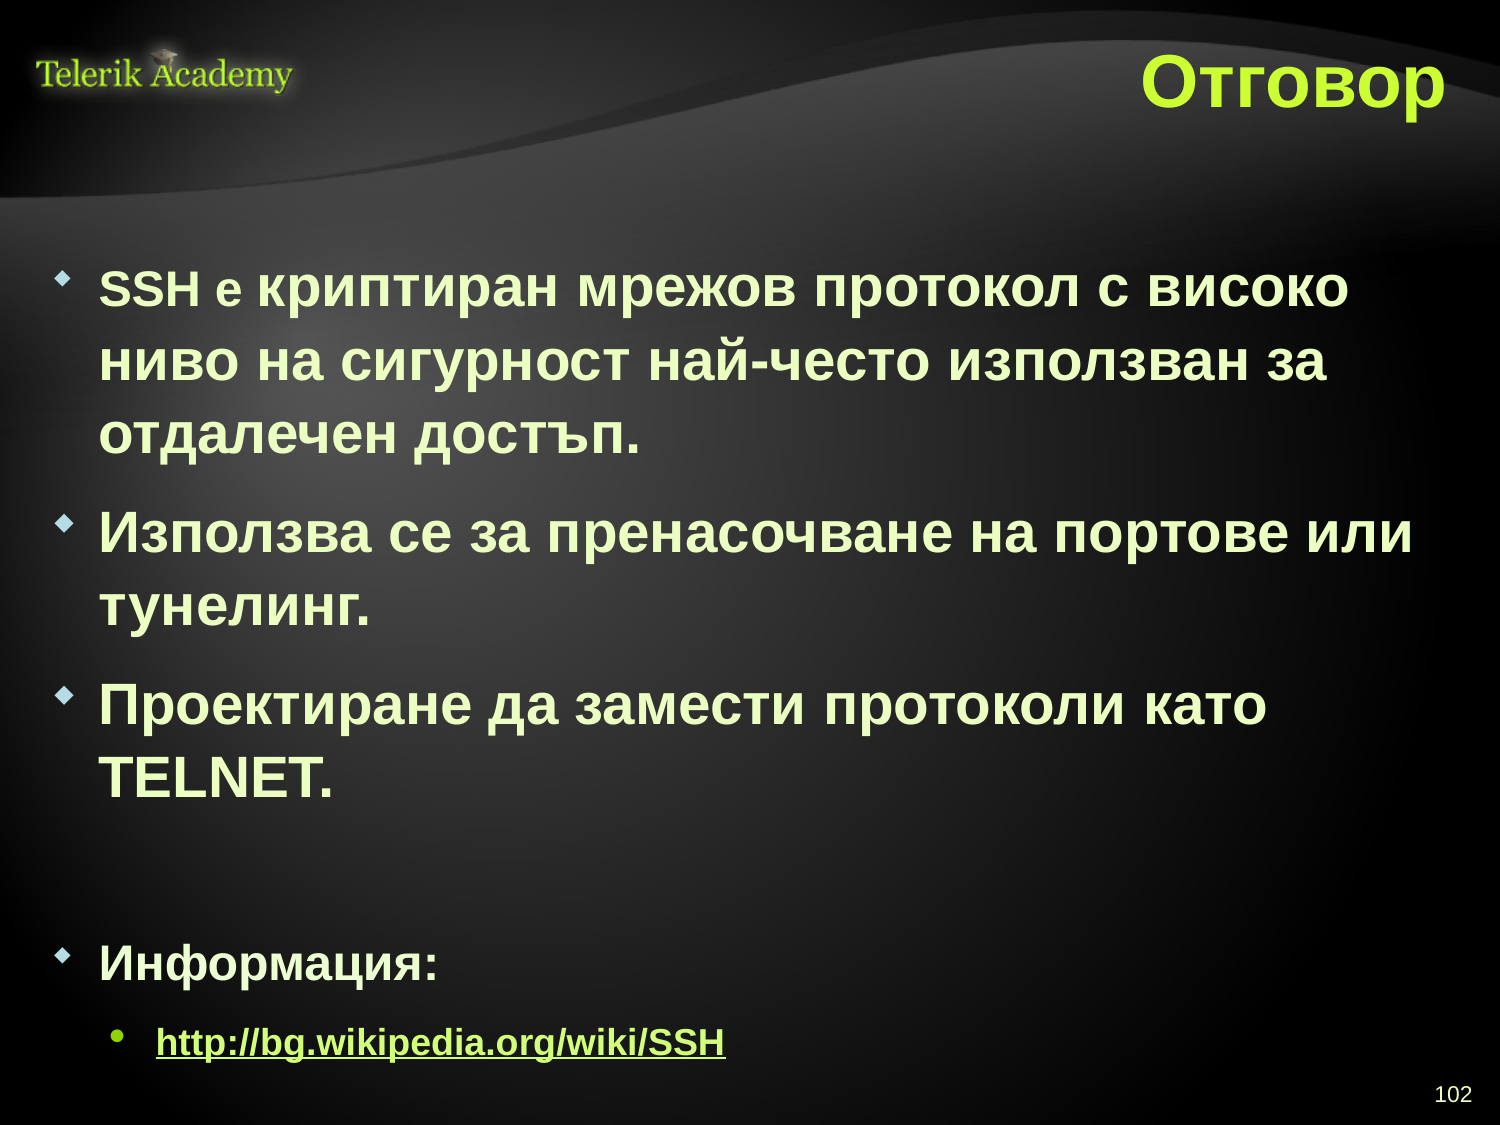

# Отговор
SSH е криптиран мрежов протокол с високо ниво на сигурност най-често използван за отдалечен достъп.
Използва се за пренасочване на портове или тунелинг.
Проектиране да замести протоколи като TELNET.

Информация:
http://bg.wikipedia.org/wiki/SSH
102